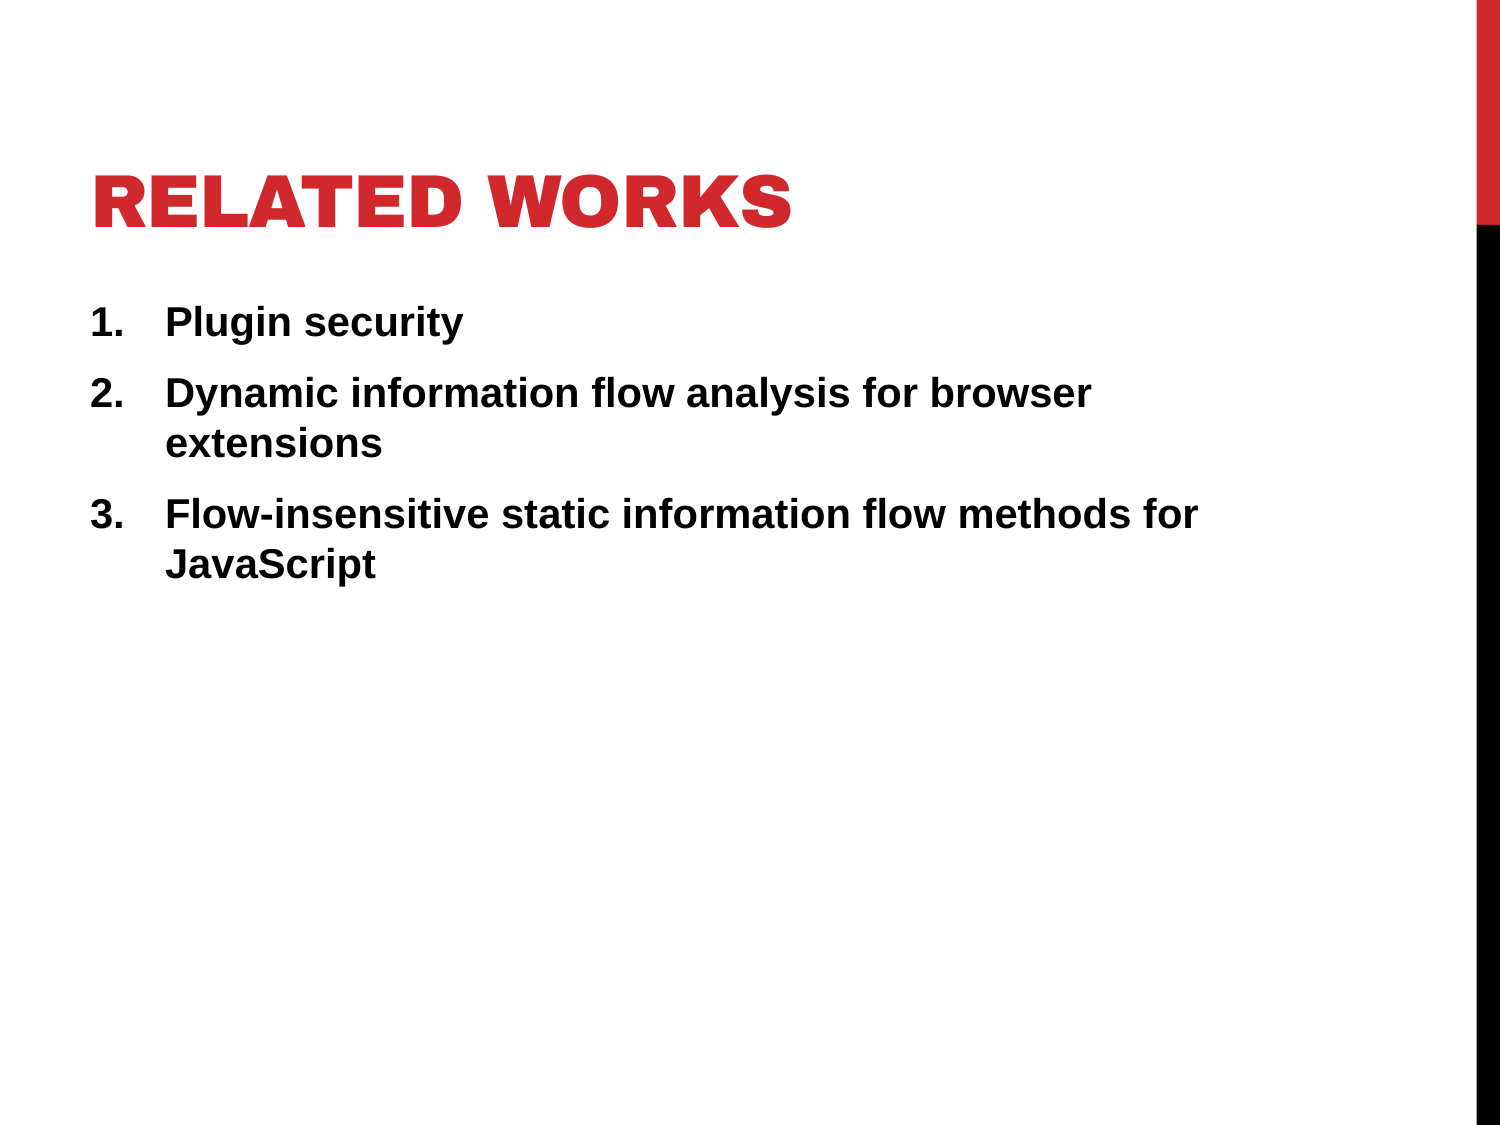

# Related Works
Plugin security
Dynamic information flow analysis for browser extensions
Flow-insensitive static information flow methods for JavaScript